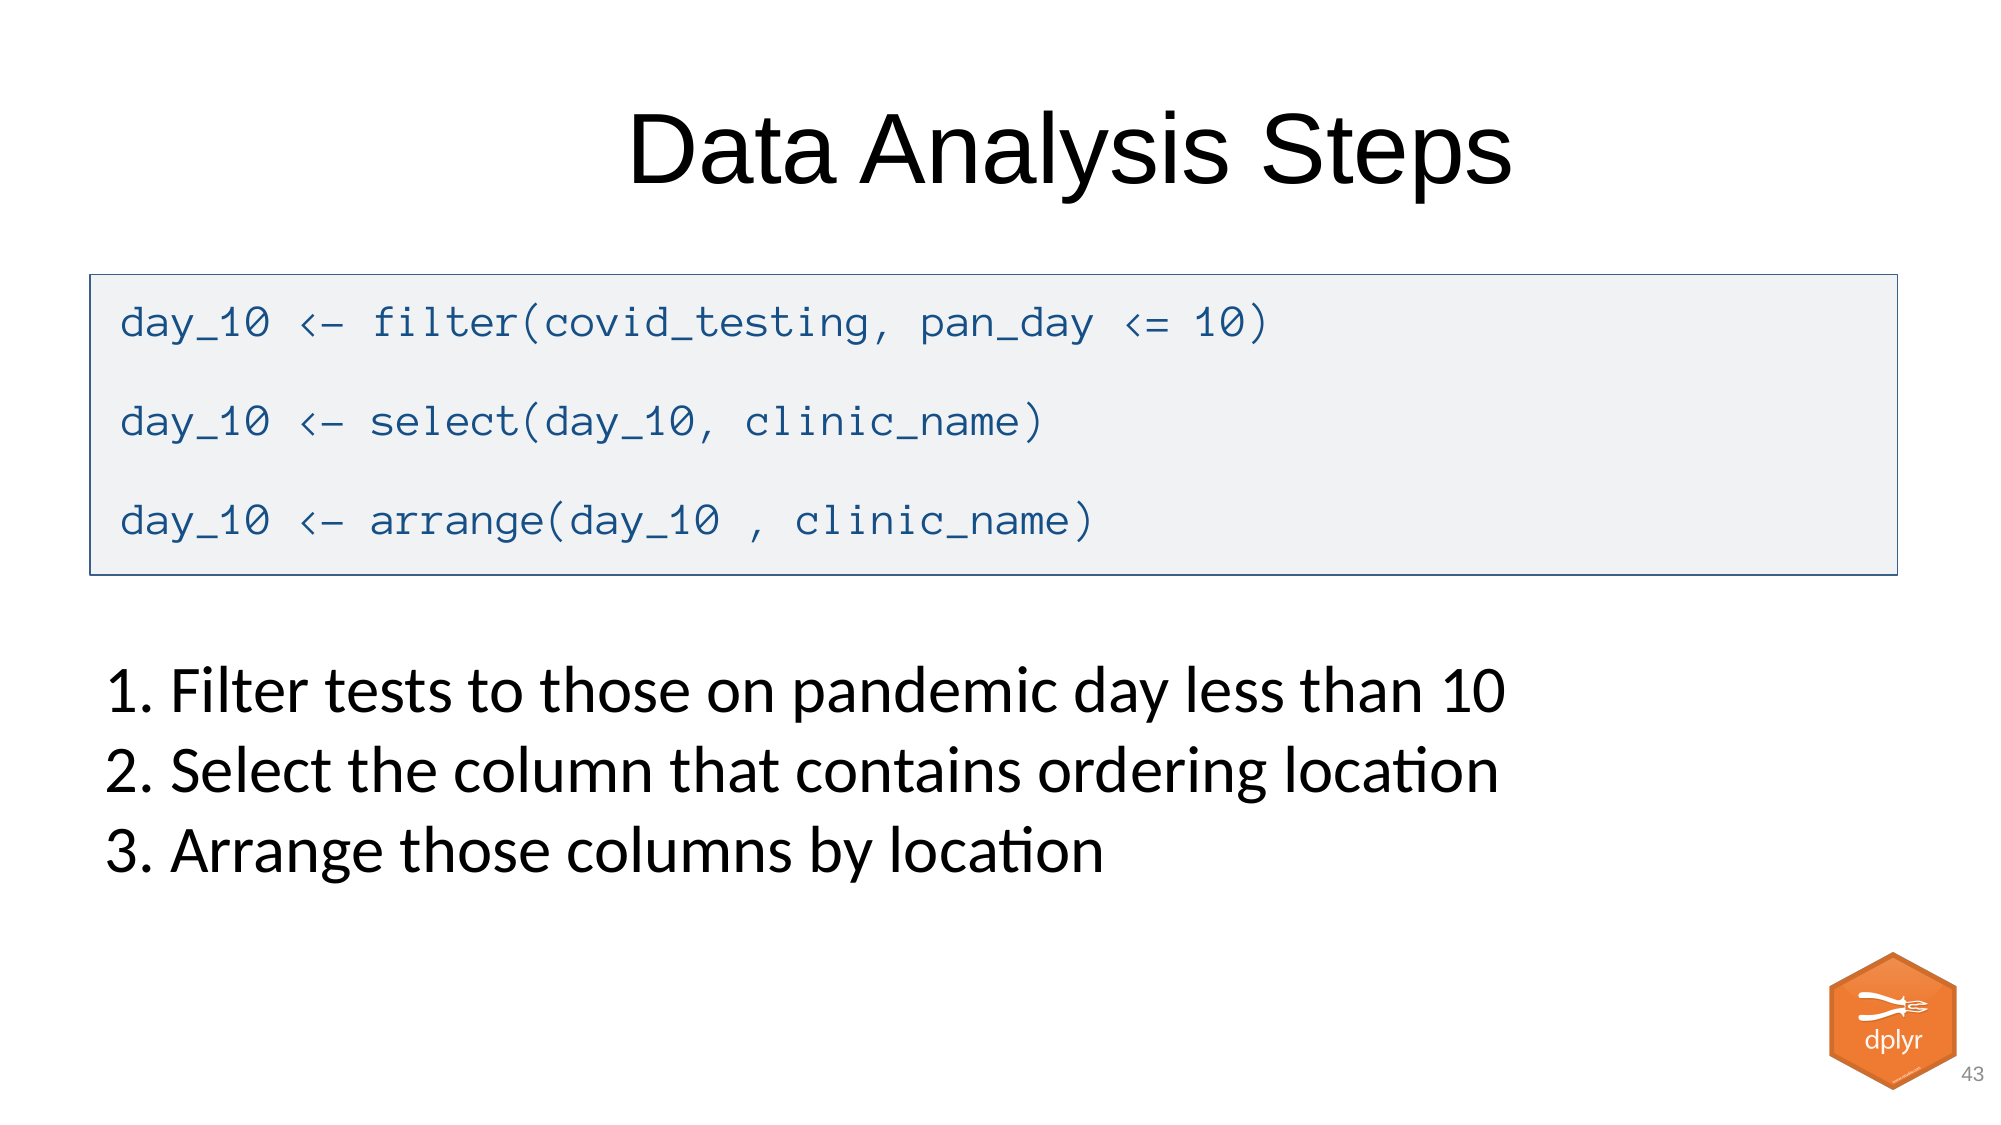

# Data Analysis Steps

day_10 <- filter(covid_testing, pan_day <= 10)
Which patient locations sent COVID testing in the first 10 days of the pandemic?
day_10 <- select(day_10, clinic_name)
day_10 <- arrange(day_10 , clinic_name)
1. Filter tests to those on pandemic day less than 10
2. Select the column that contains ordering location
3. Arrange those columns by location

43